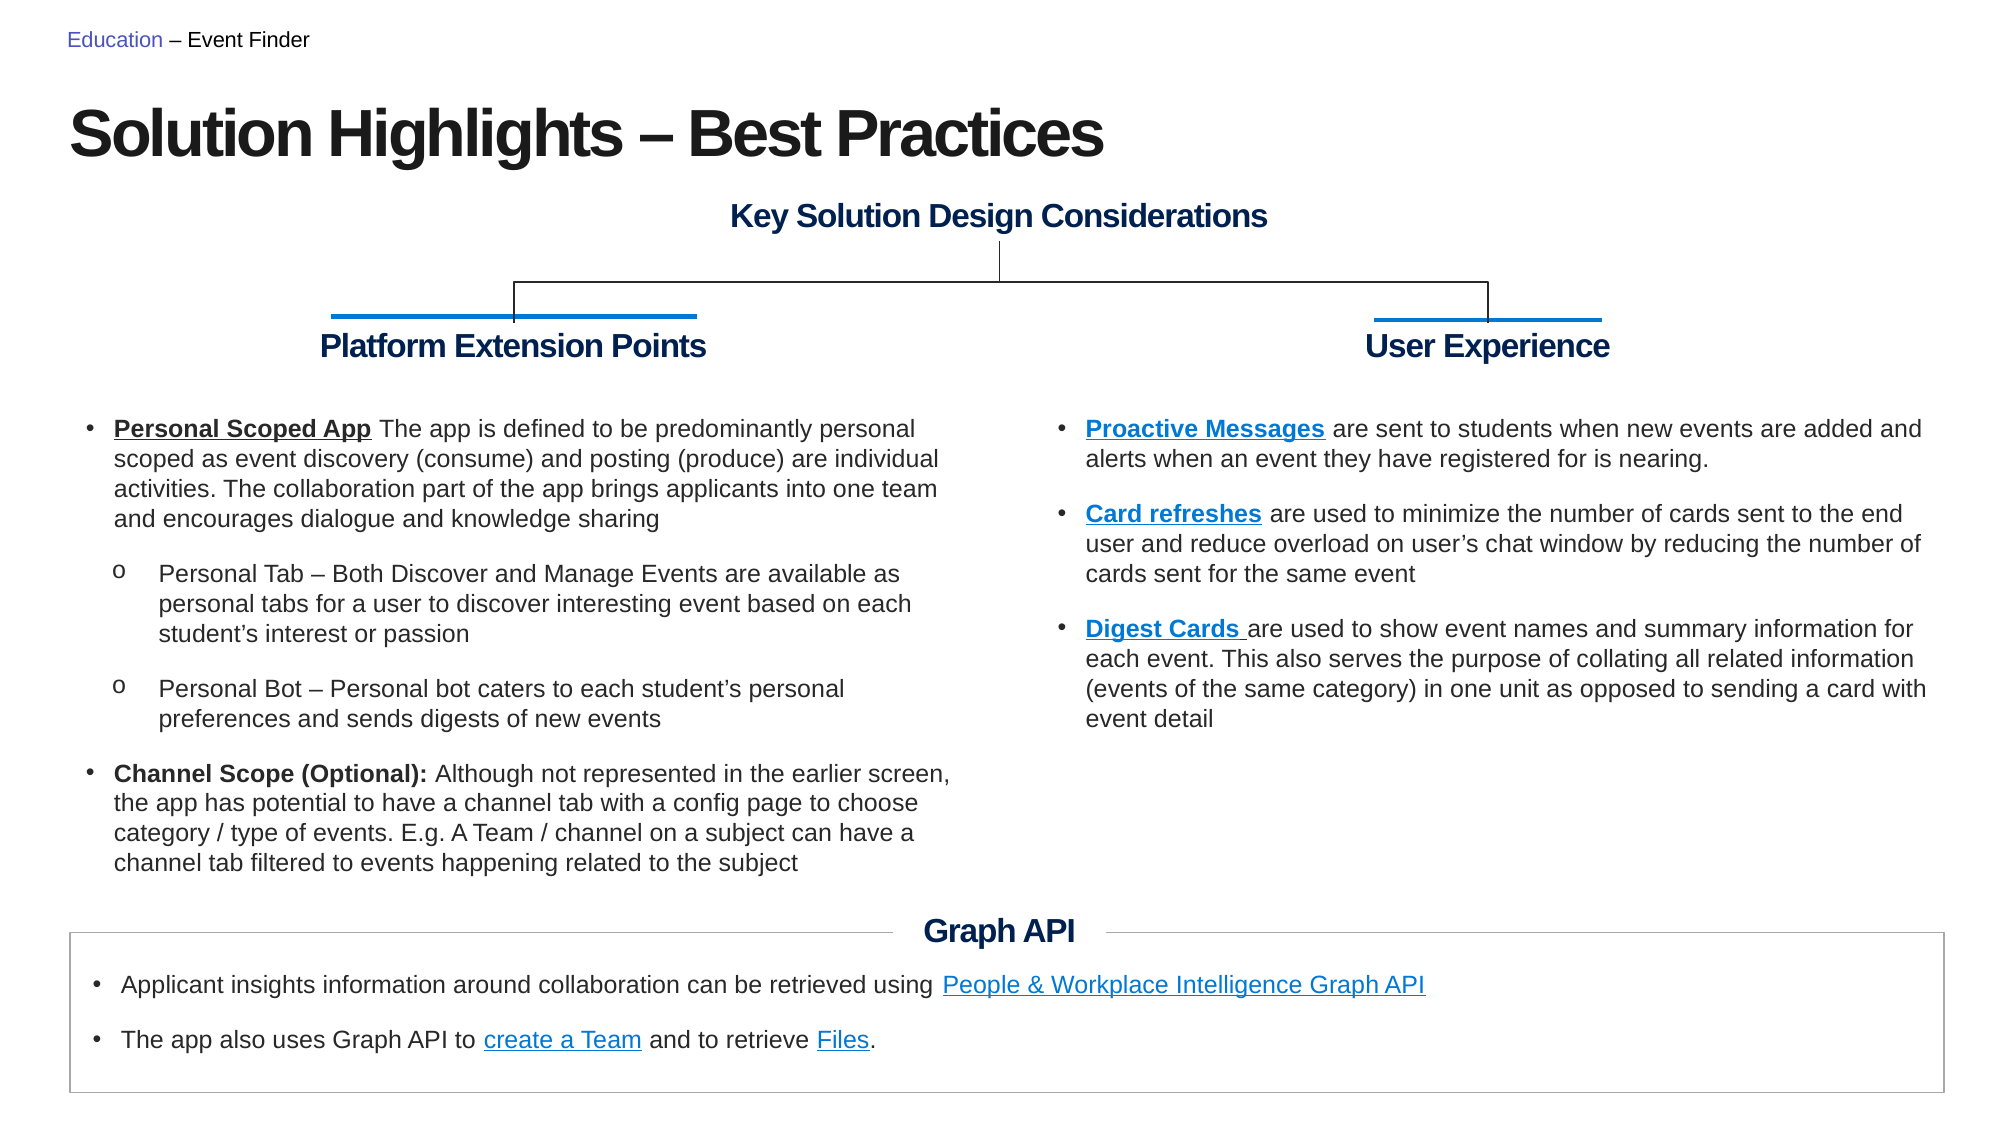

Education – Event Finder
# Solution Highlights – Best Practices
Key Solution Design Considerations
Platform Extension Points
User Experience
Personal Scoped App The app is defined to be predominantly personal scoped as event discovery (consume) and posting (produce) are individual activities. The collaboration part of the app brings applicants into one team and encourages dialogue and knowledge sharing
Personal Tab – Both Discover and Manage Events are available as personal tabs for a user to discover interesting event based on each student’s interest or passion
Personal Bot – Personal bot caters to each student’s personal preferences and sends digests of new events
Channel Scope (Optional): Although not represented in the earlier screen, the app has potential to have a channel tab with a config page to choose category / type of events. E.g. A Team / channel on a subject can have a channel tab filtered to events happening related to the subject
Proactive Messages are sent to students when new events are added and alerts when an event they have registered for is nearing.
Card refreshes are used to minimize the number of cards sent to the end user and reduce overload on user’s chat window by reducing the number of cards sent for the same event
Digest Cards are used to show event names and summary information for each event. This also serves the purpose of collating all related information (events of the same category) in one unit as opposed to sending a card with event detail
Graph API

Applicant insights information around collaboration can be retrieved using People & Workplace Intelligence Graph API
The app also uses Graph API to create a Team and to retrieve Files.